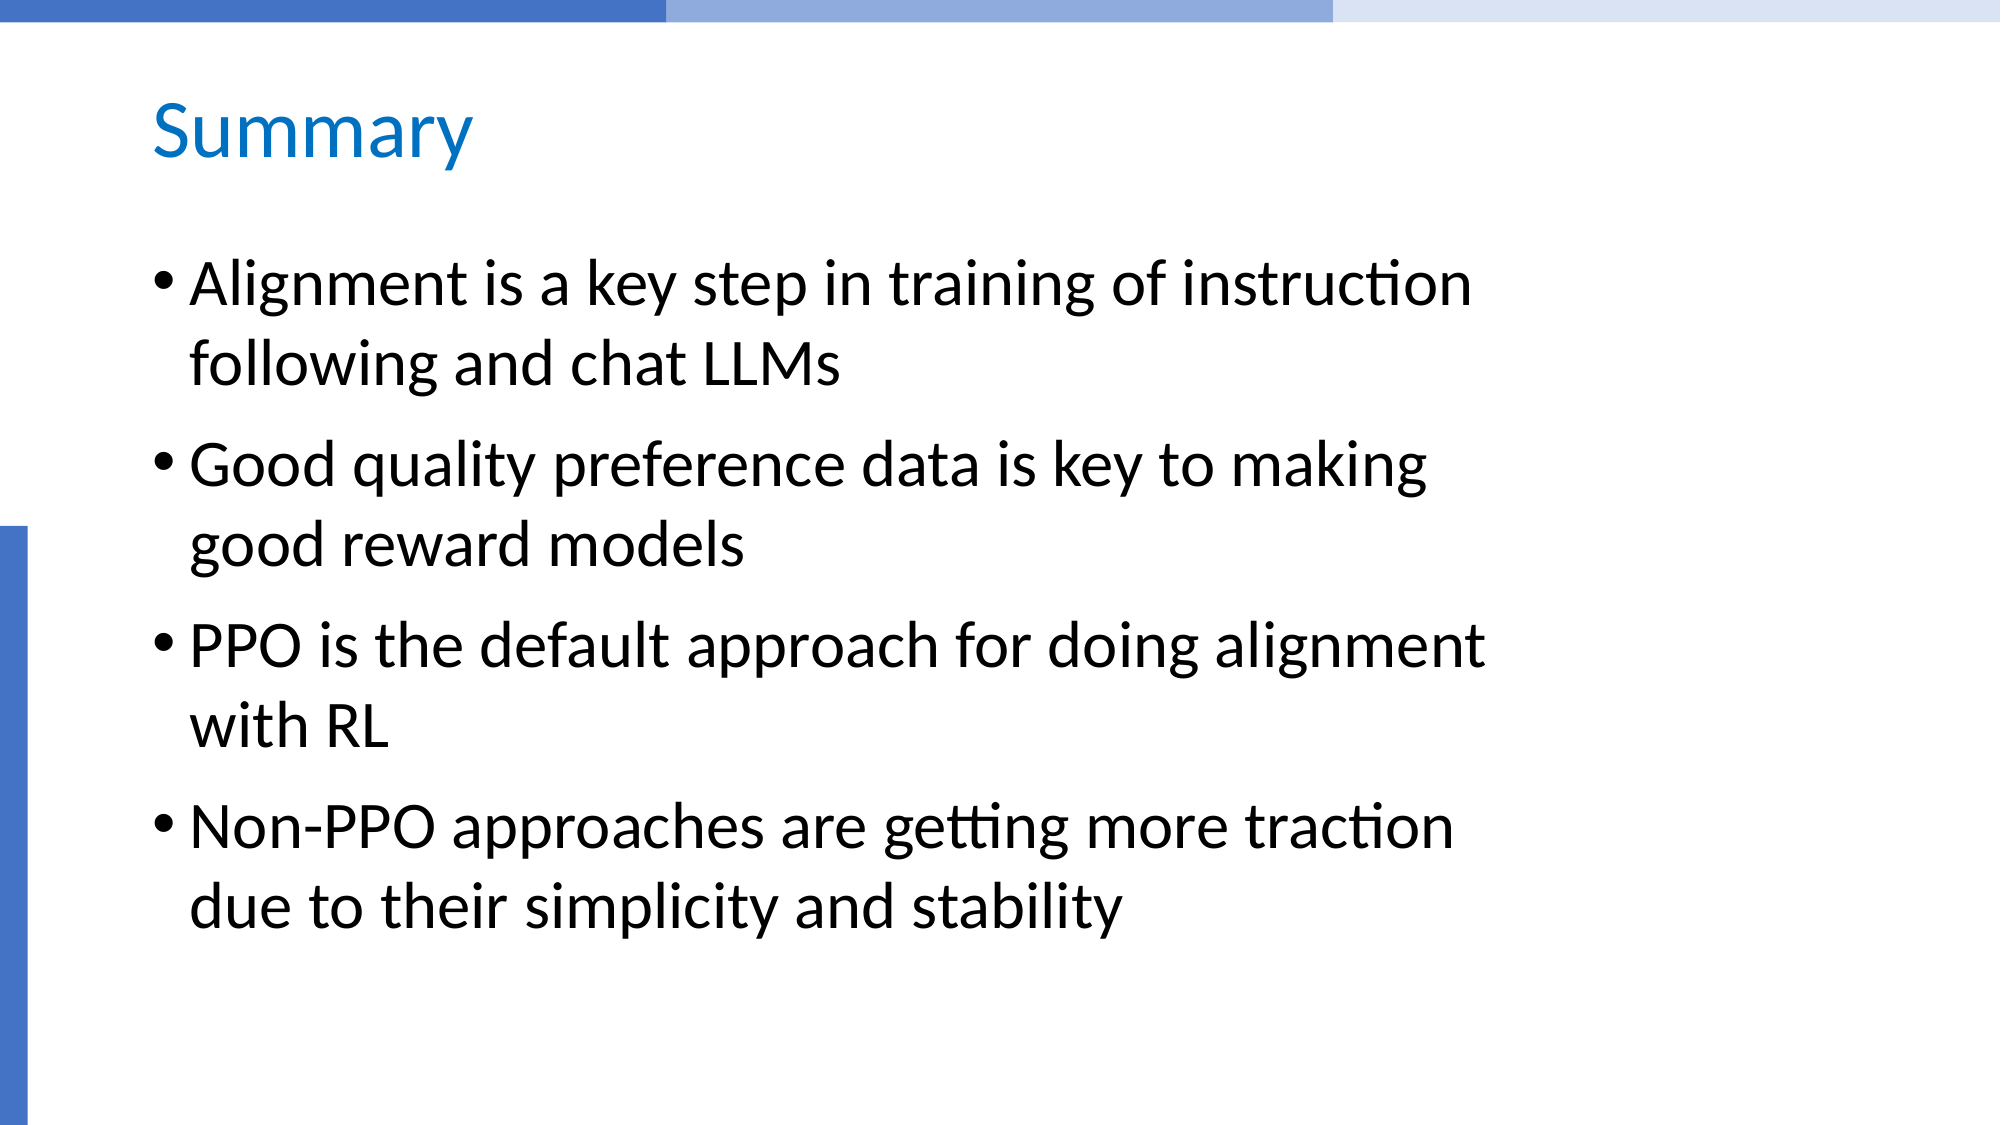

# Summary
Alignment is a key step in training of instruction following and chat LLMs
Good quality preference data is key to making good reward models
PPO is the default approach for doing alignment with RL
Non-PPO approaches are getting more traction due to their simplicity and stability